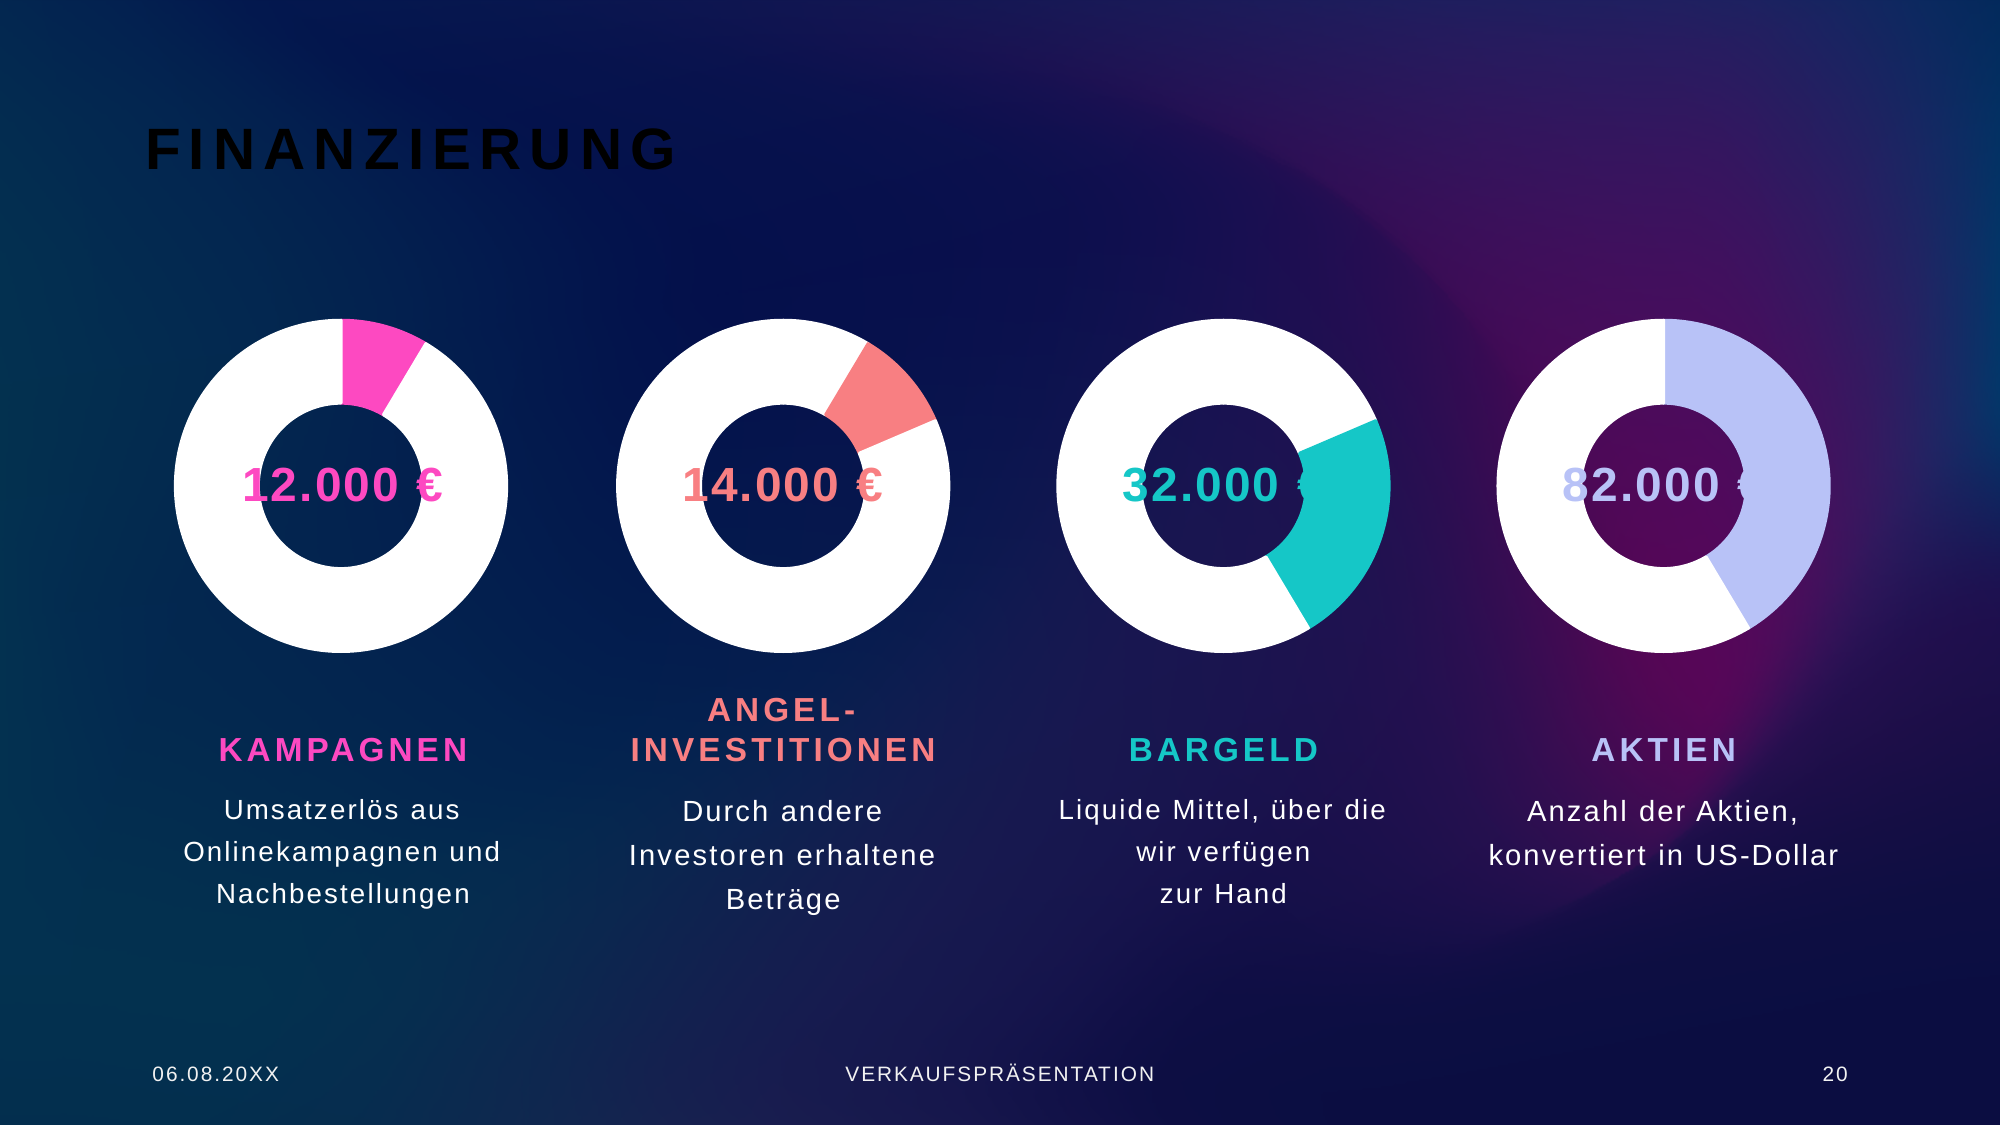

# Finanzierung

### Chart

| Category |  |
|---|---|

### Chart

| Category |  |
|---|---|

### Chart

| Category |  |
|---|---|

### Chart

| Category |  |
|---|---|
12.000 €
14.000 €
32.000 €
82.000 €
Kampagnen
Angel-Investitionen
Bargeld
Aktien
Umsatzerlös aus Onlinekampagnen und Nachbestellungen
Durch andere Investoren erhaltene Beträge
Liquide Mittel, über die wir verfügen
zur Hand
Anzahl der Aktien, konvertiert in US-Dollar
06.08.20XX
VERKAUFSPRÄSENTATION
20